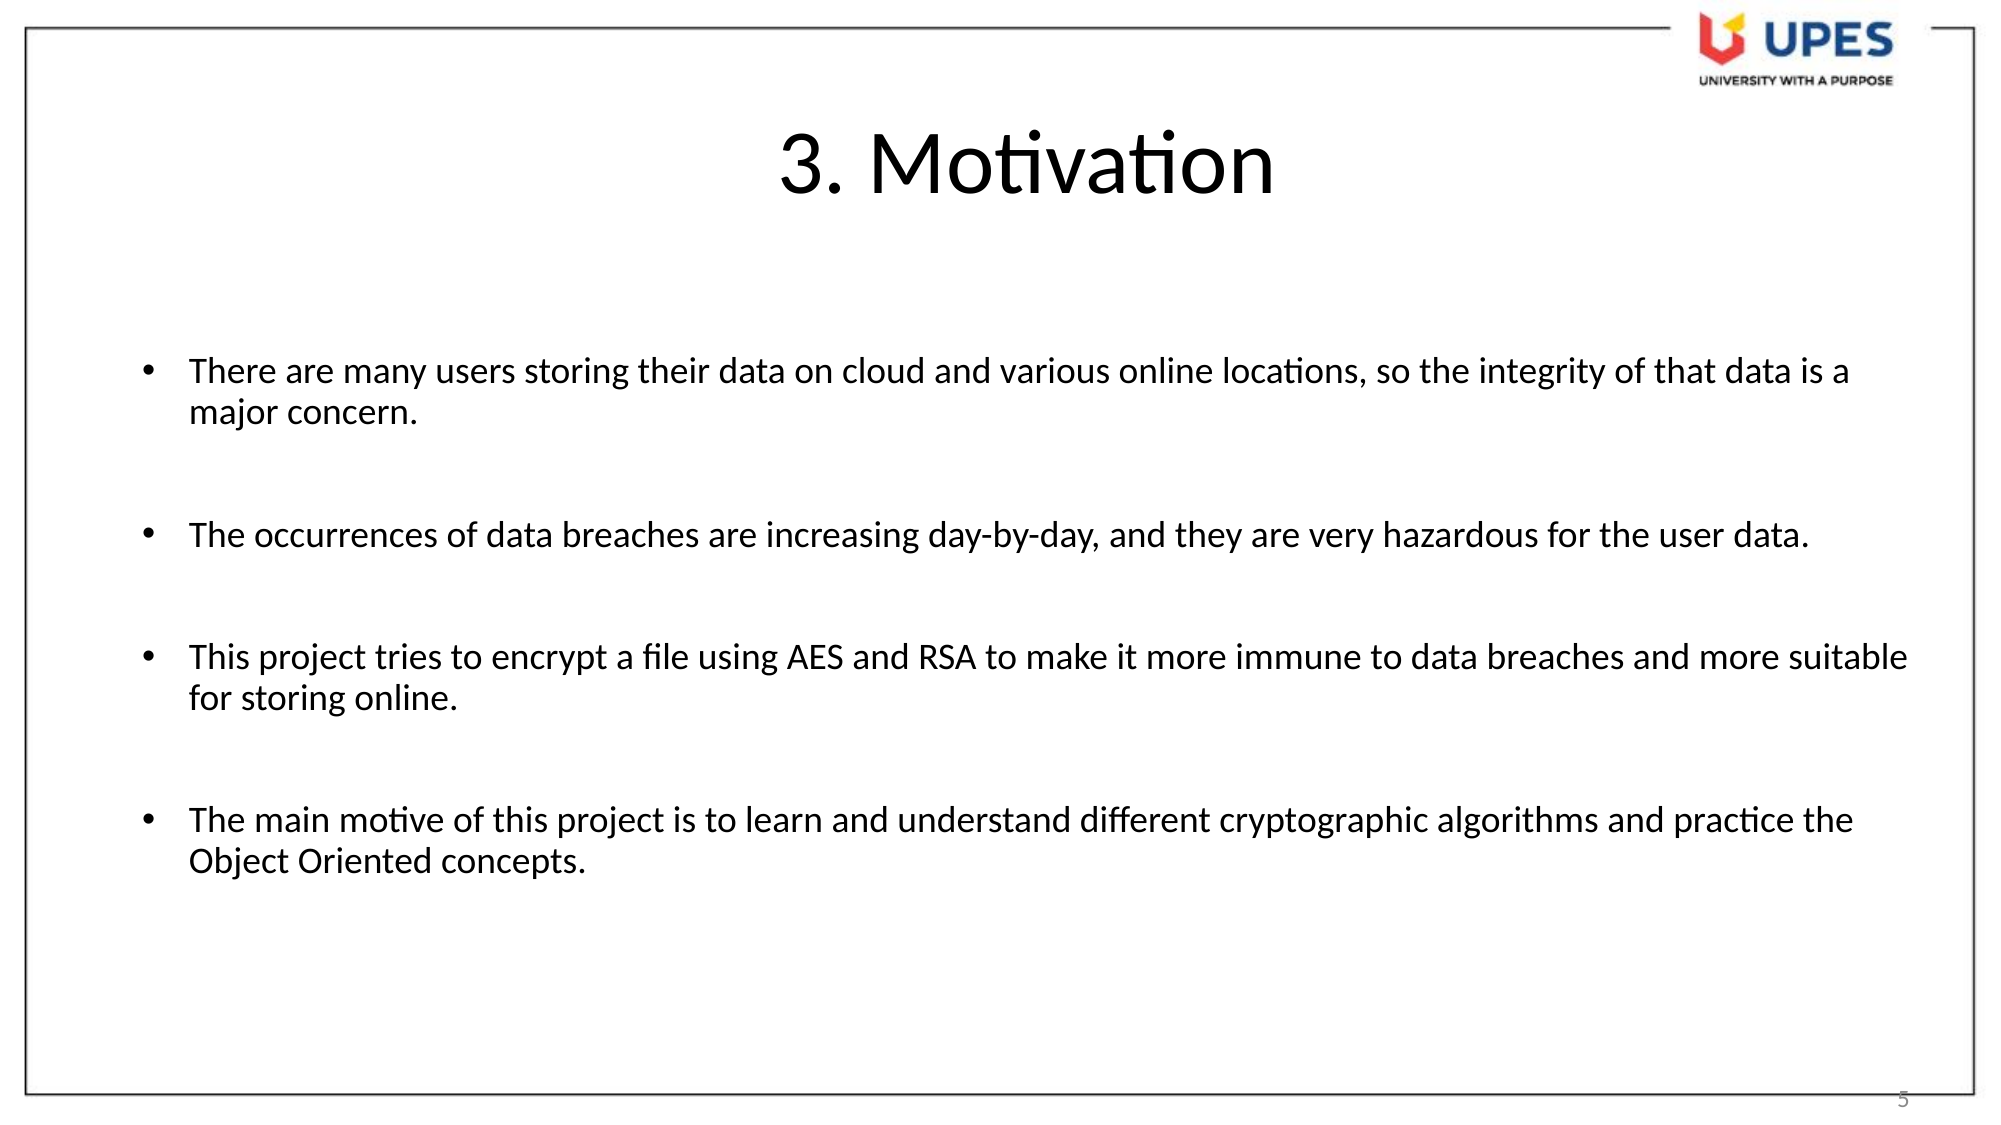

# 3. Motivation
There are many users storing their data on cloud and various online locations, so the integrity of that data is a major concern.

The occurrences of data breaches are increasing day-by-day, and they are very hazardous for the user data.

This project tries to encrypt a file using AES and RSA to make it more immune to data breaches and more suitable for storing online.

The main motive of this project is to learn and understand different cryptographic algorithms and practice the Object Oriented concepts.